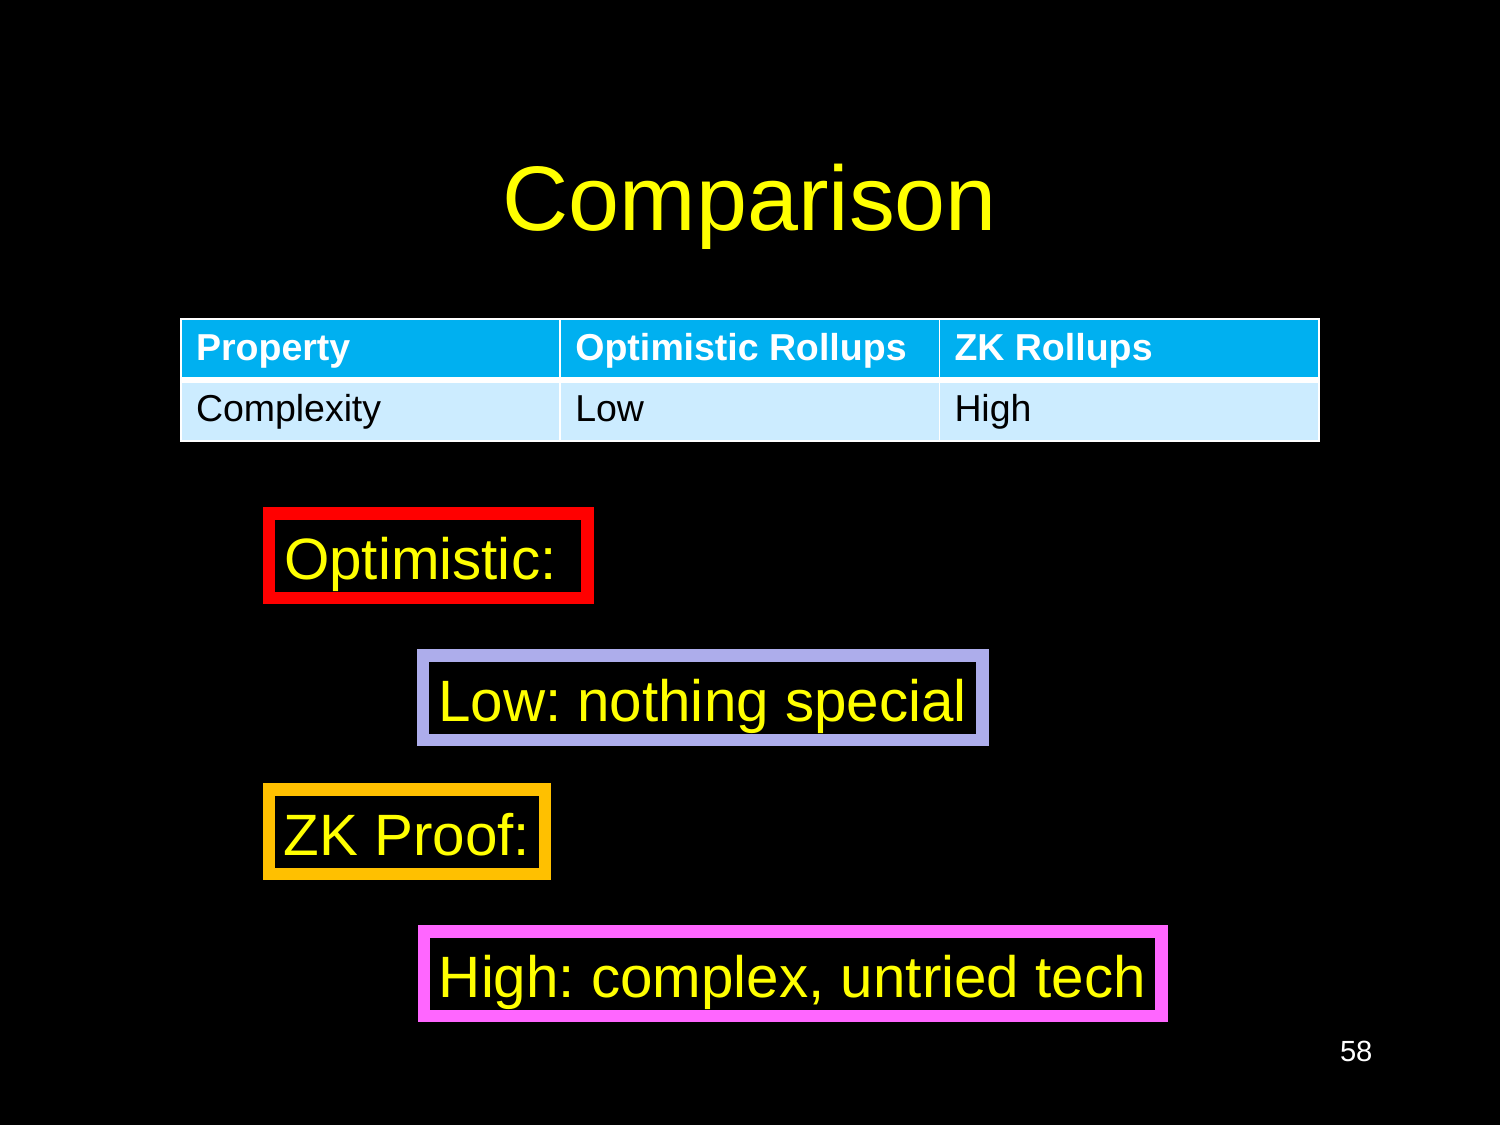

# Comparison
| Property | Optimistic Rollups | ZK Rollups |
| --- | --- | --- |
| Complexity | Low | High |
Optimistic:
Low: nothing special
ZK Proof:
High: complex, untried tech
58